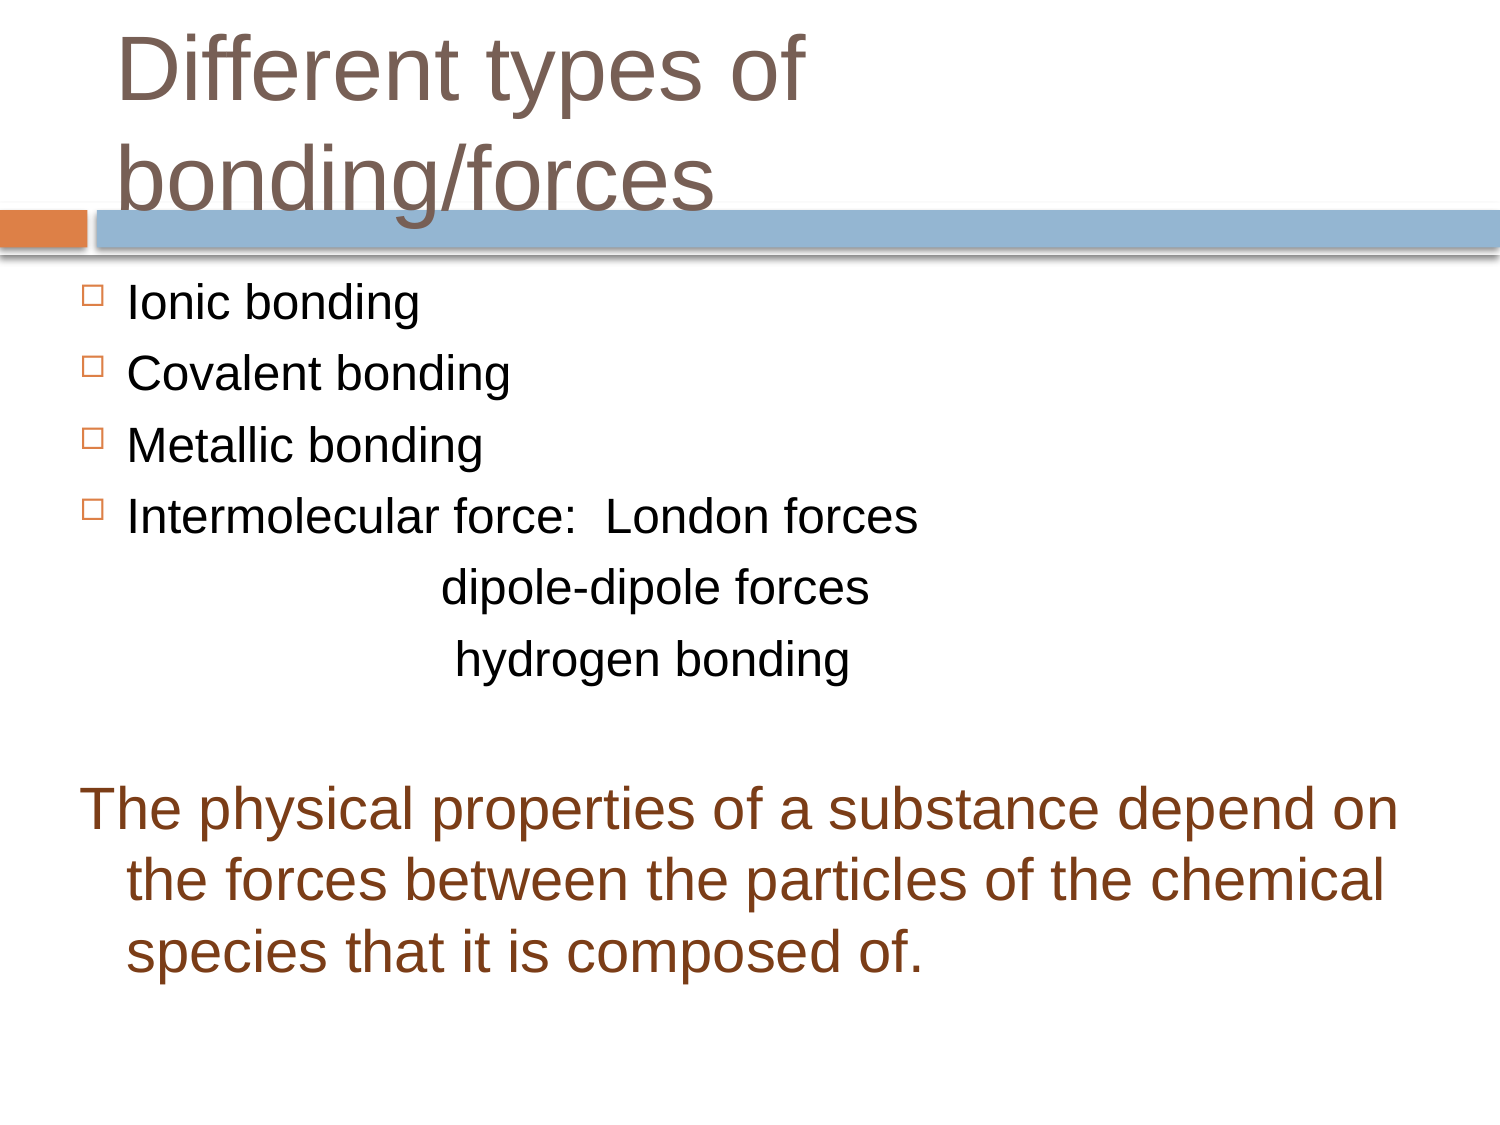

# Different types of bonding/forces
Ionic bonding
Covalent bonding
Metallic bonding
Intermolecular force:  London forces
              		     dipole-dipole forces
             		      hydrogen bonding

The physical properties of a substance depend on the forces between the particles of the chemical species that it is composed of.